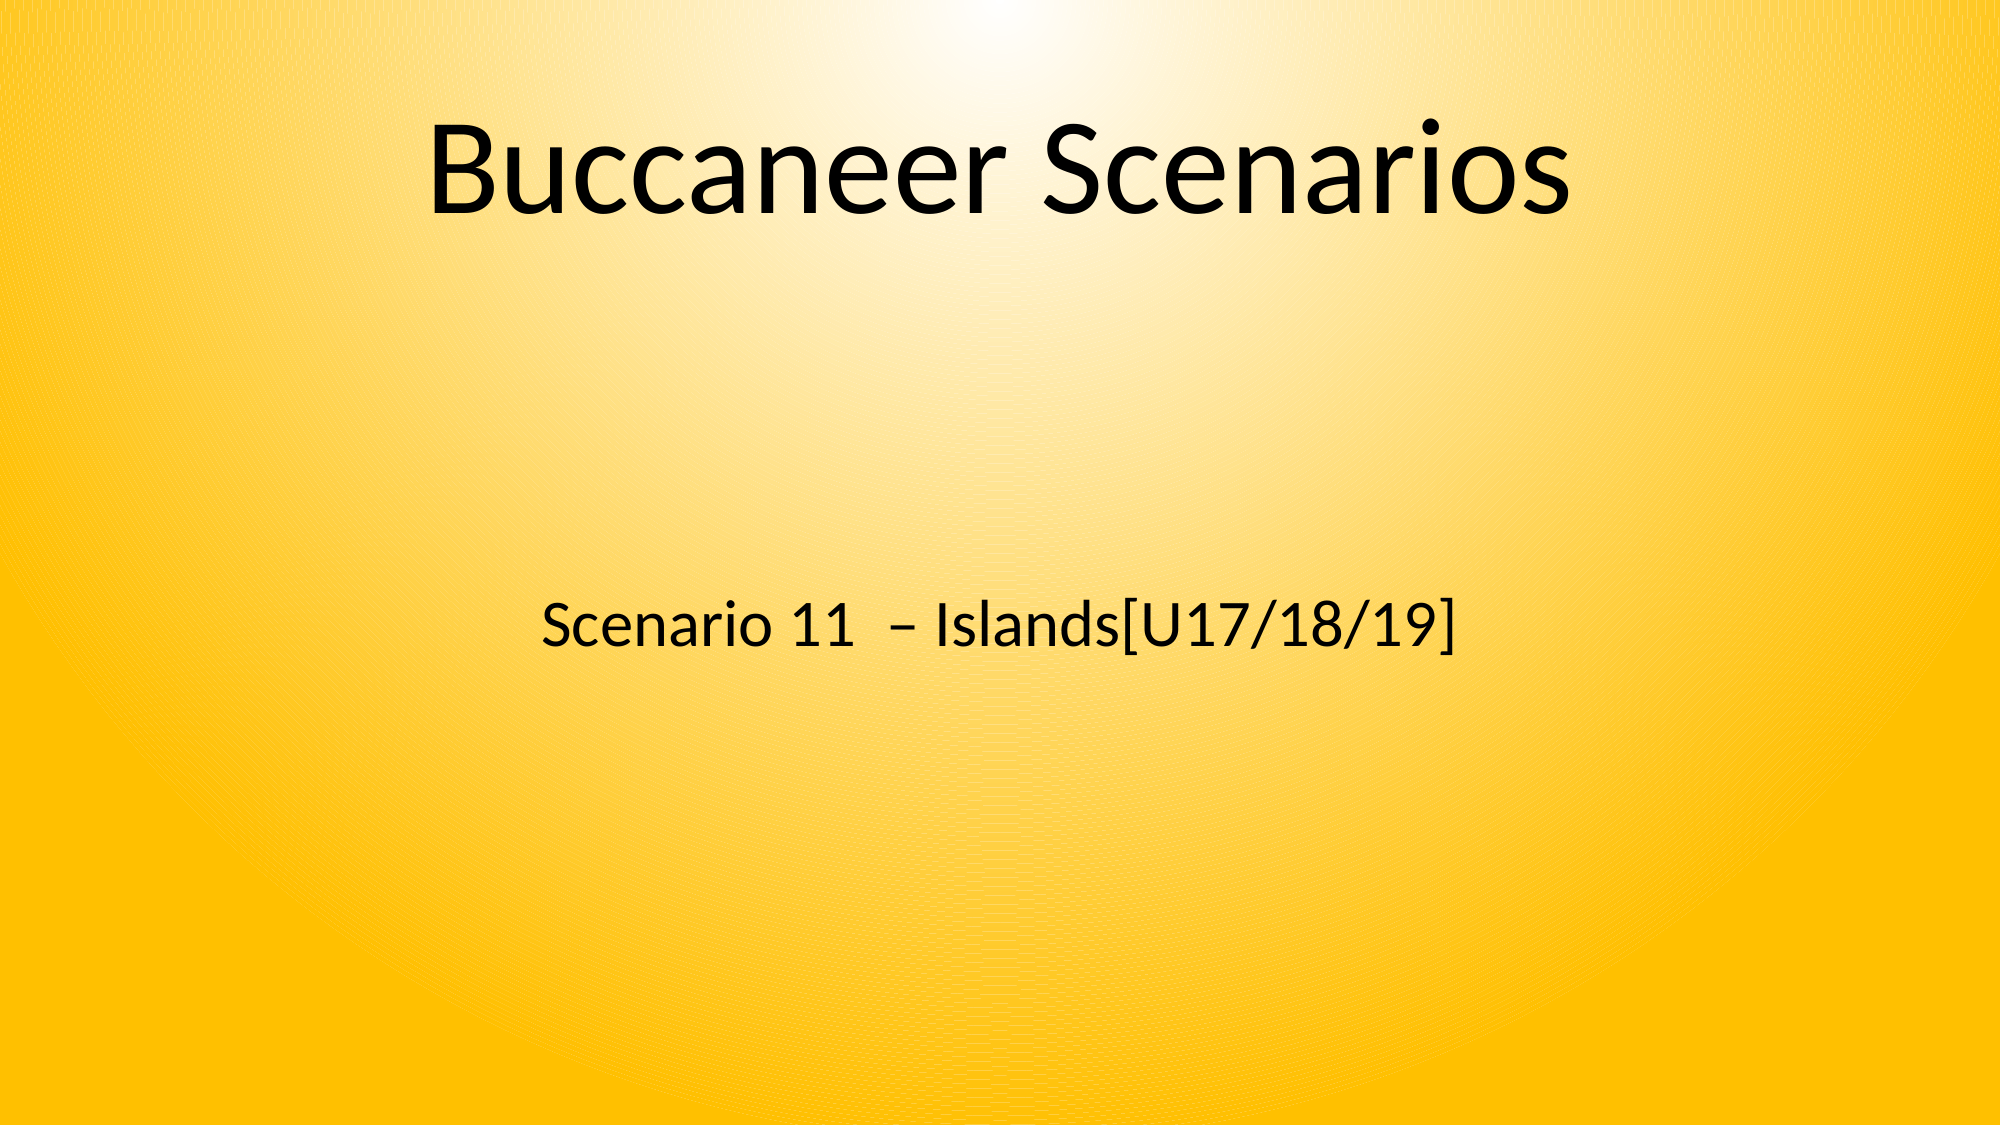

# Buccaneer Scenarios
Scenario 11  – Islands[U17/18/19]